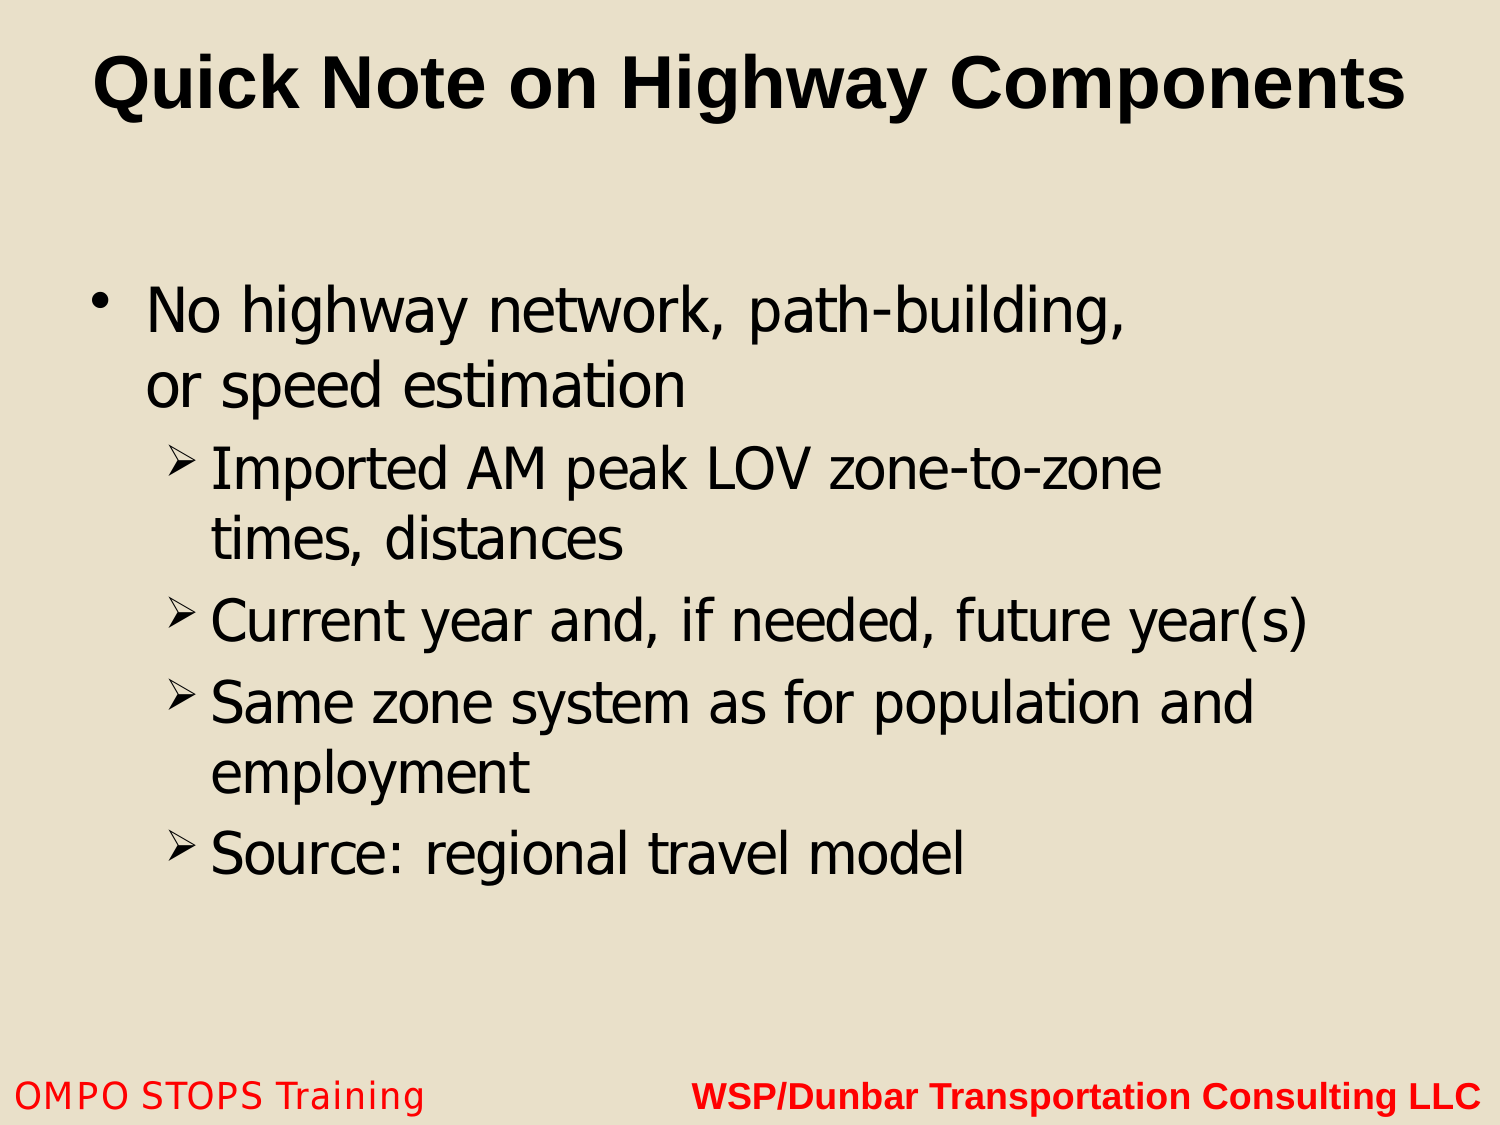

# Quick Note on Highway Components
No highway network, path-building,
or speed estimation
Imported AM peak LOV zone-to-zone
times, distances
Current year and, if needed, future year(s)
Same zone system as for population and employment
Source: regional travel model

OMPO STOPS Training                        WSP/Dunbar Transportation Consulting LLC